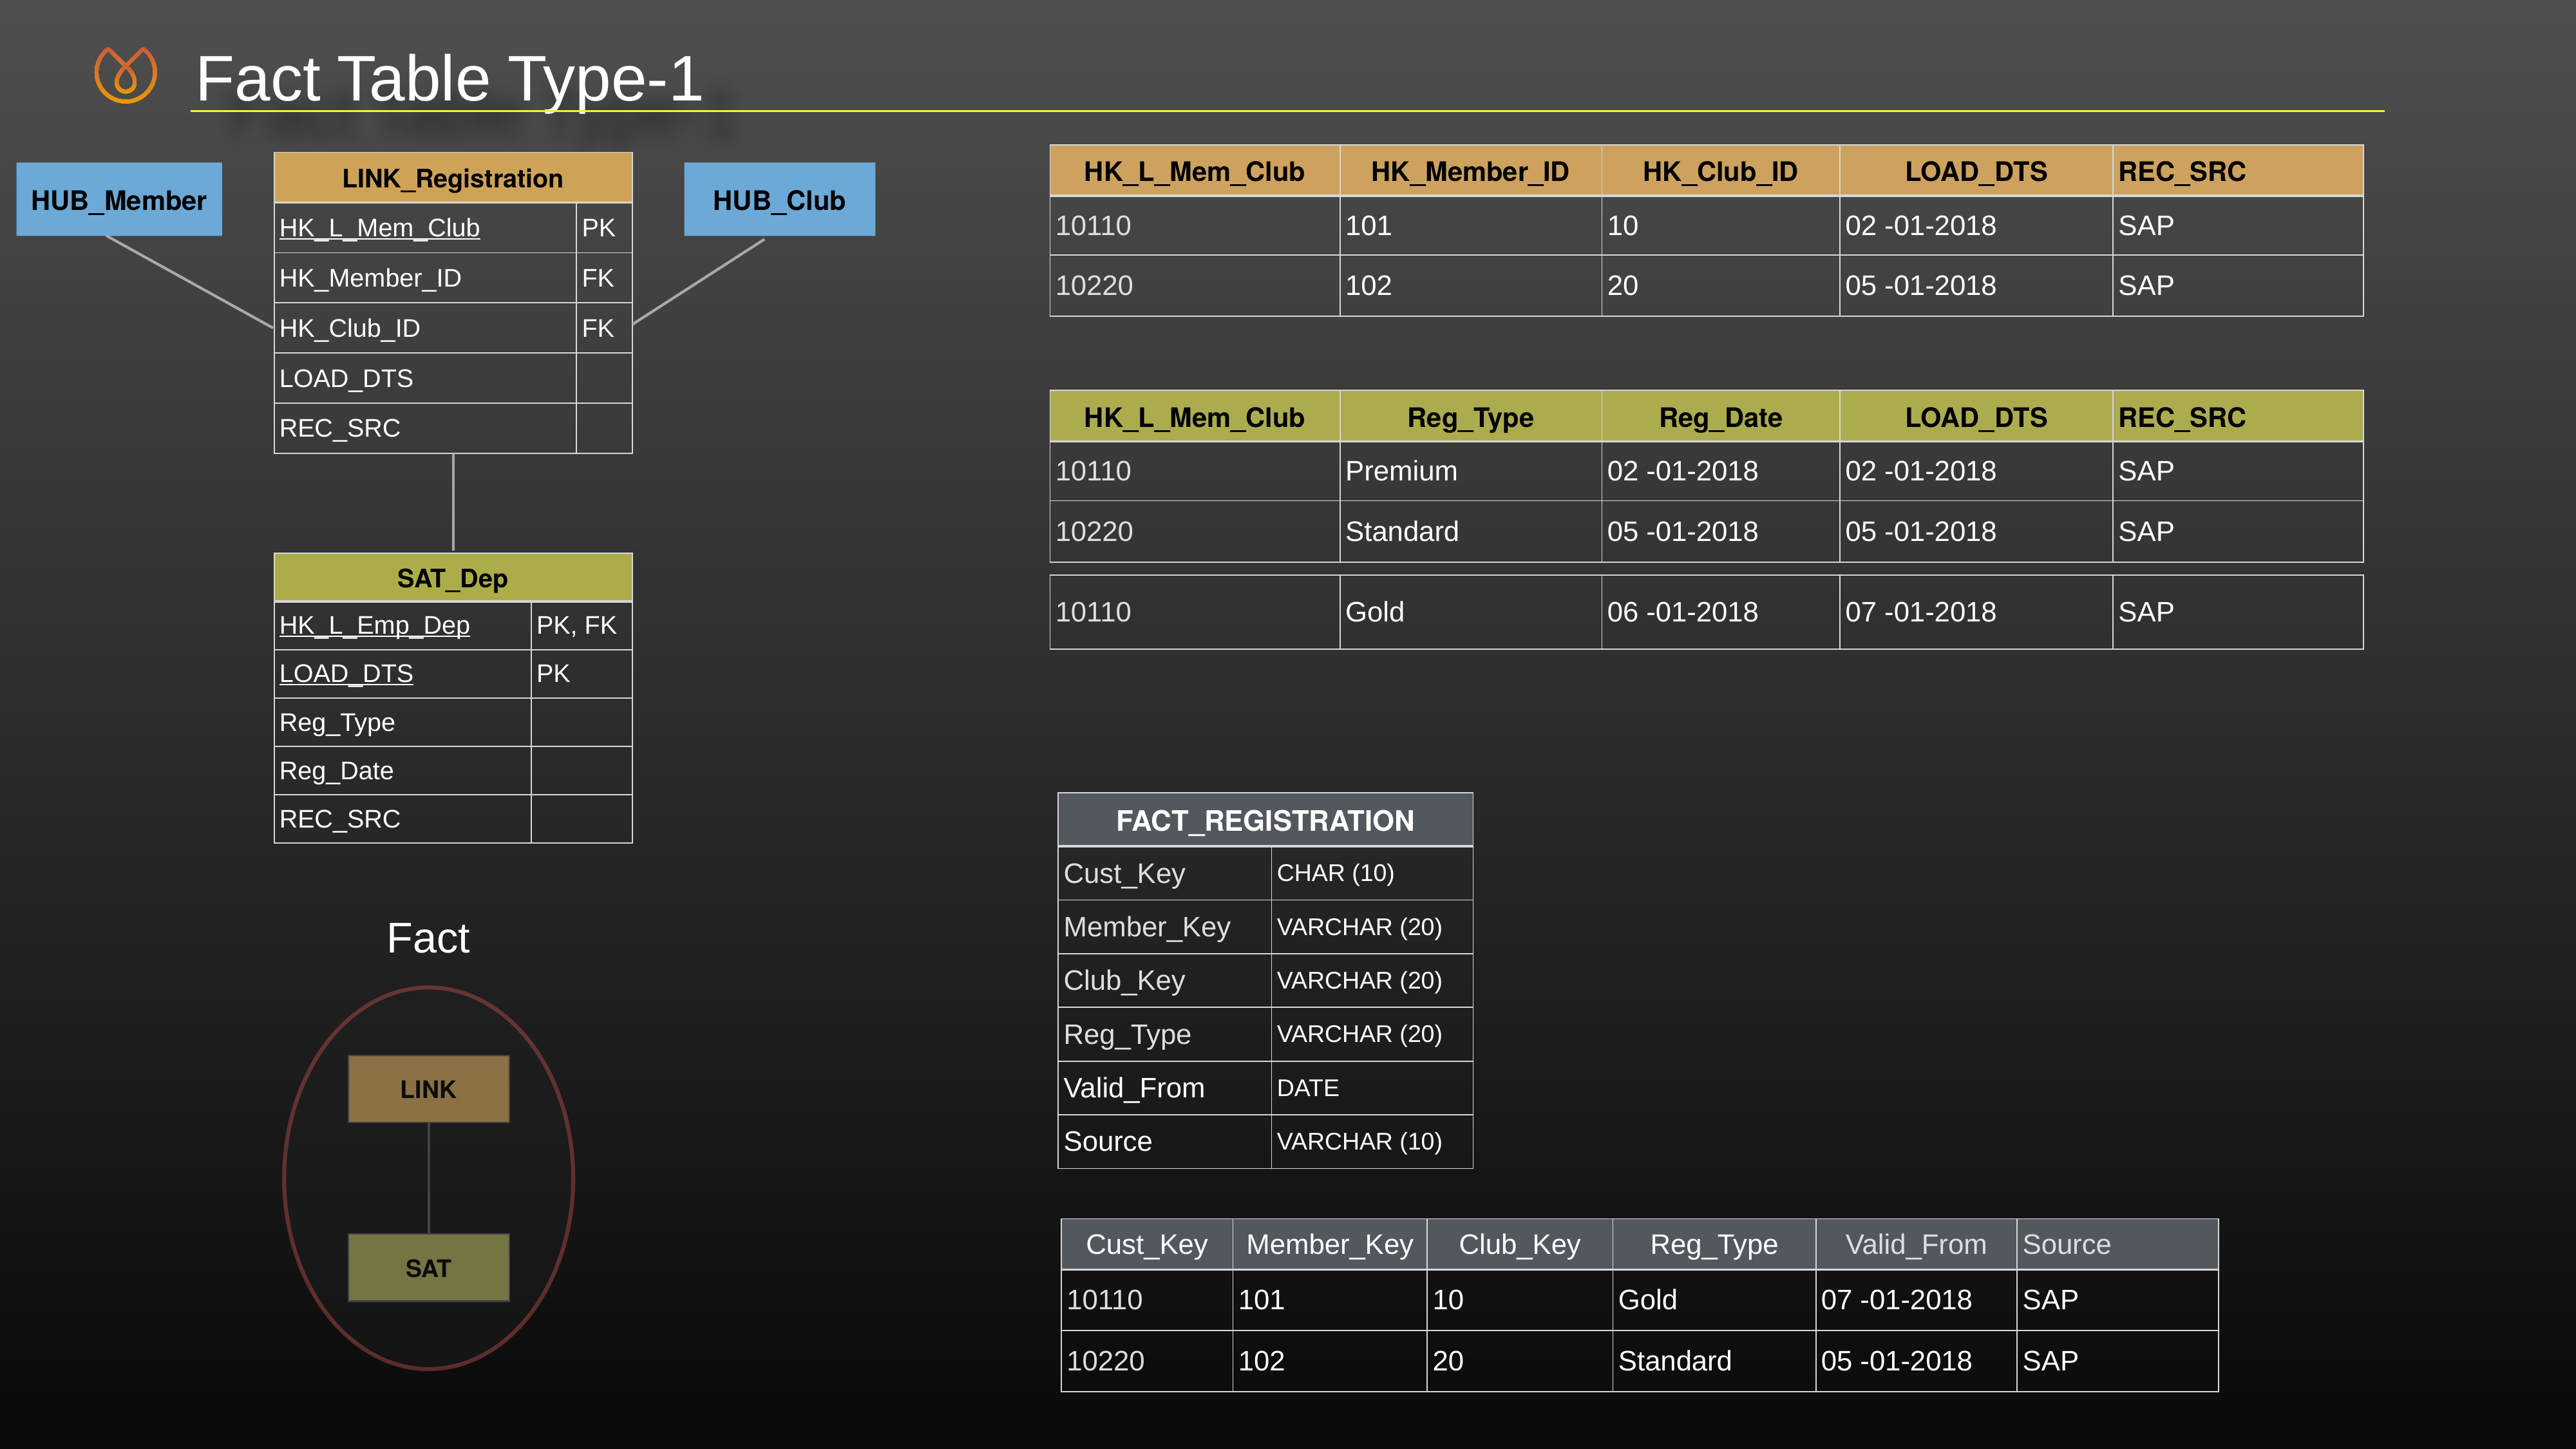

Fact Table Type-1

| HK\_L\_Mem\_Club | HK\_Member\_ID | HK\_Club\_ID | LOAD\_DTS | REC\_SRC |
| --- | --- | --- | --- | --- |
| 10110 | 101 | 10 | 02 -01-2018 | SAP |
| 10220 | 102 | 20 | 05 -01-2018 | SAP |
| LINK\_Registration |  |
| --- | --- |
| HK\_L\_Mem\_Club | PK |
| HK\_Member\_ID | FK |
| HK\_Club\_ID | FK |
| LOAD\_DTS |  |
| REC\_SRC |  |
HUB_Member
HUB_Club

| HK\_L\_Mem\_Club | Reg\_Type | Reg\_Date | LOAD\_DTS | REC\_SRC |
| --- | --- | --- | --- | --- |
| 10110 | Premium | 02 -01-2018 | 02 -01-2018 | SAP |
| 10220 | Standard | 05 -01-2018 | 05 -01-2018 | SAP |

| SAT\_Dep |  |
| --- | --- |
| HK\_L\_Emp\_Dep | PK, FK |
| LOAD\_DTS | PK |
| Reg\_Type |  |
| Reg\_Date |  |
| REC\_SRC |  |
| 10110 | Gold | 06 -01-2018 | 07 -01-2018 | SAP |
| --- | --- | --- | --- | --- |
| FACT\_REGISTRATION |  |
| --- | --- |
| Cust\_Key | CHAR (10) |
| Member\_Key | VARCHAR (20) |
| Club\_Key | VARCHAR (20) |
| Reg\_Type | VARCHAR (20) |
| Valid\_From | DATE |
| Source | VARCHAR (10) |
Fact

LINK

SAT
| Cust\_Key | Member\_Key | Club\_Key | Reg\_Type | Valid\_From | Source |
| --- | --- | --- | --- | --- | --- |
| 10110 | 101 | 10 | Gold | 07 -01-2018 | SAP |
| 10220 | 102 | 20 | Standard | 05 -01-2018 | SAP |